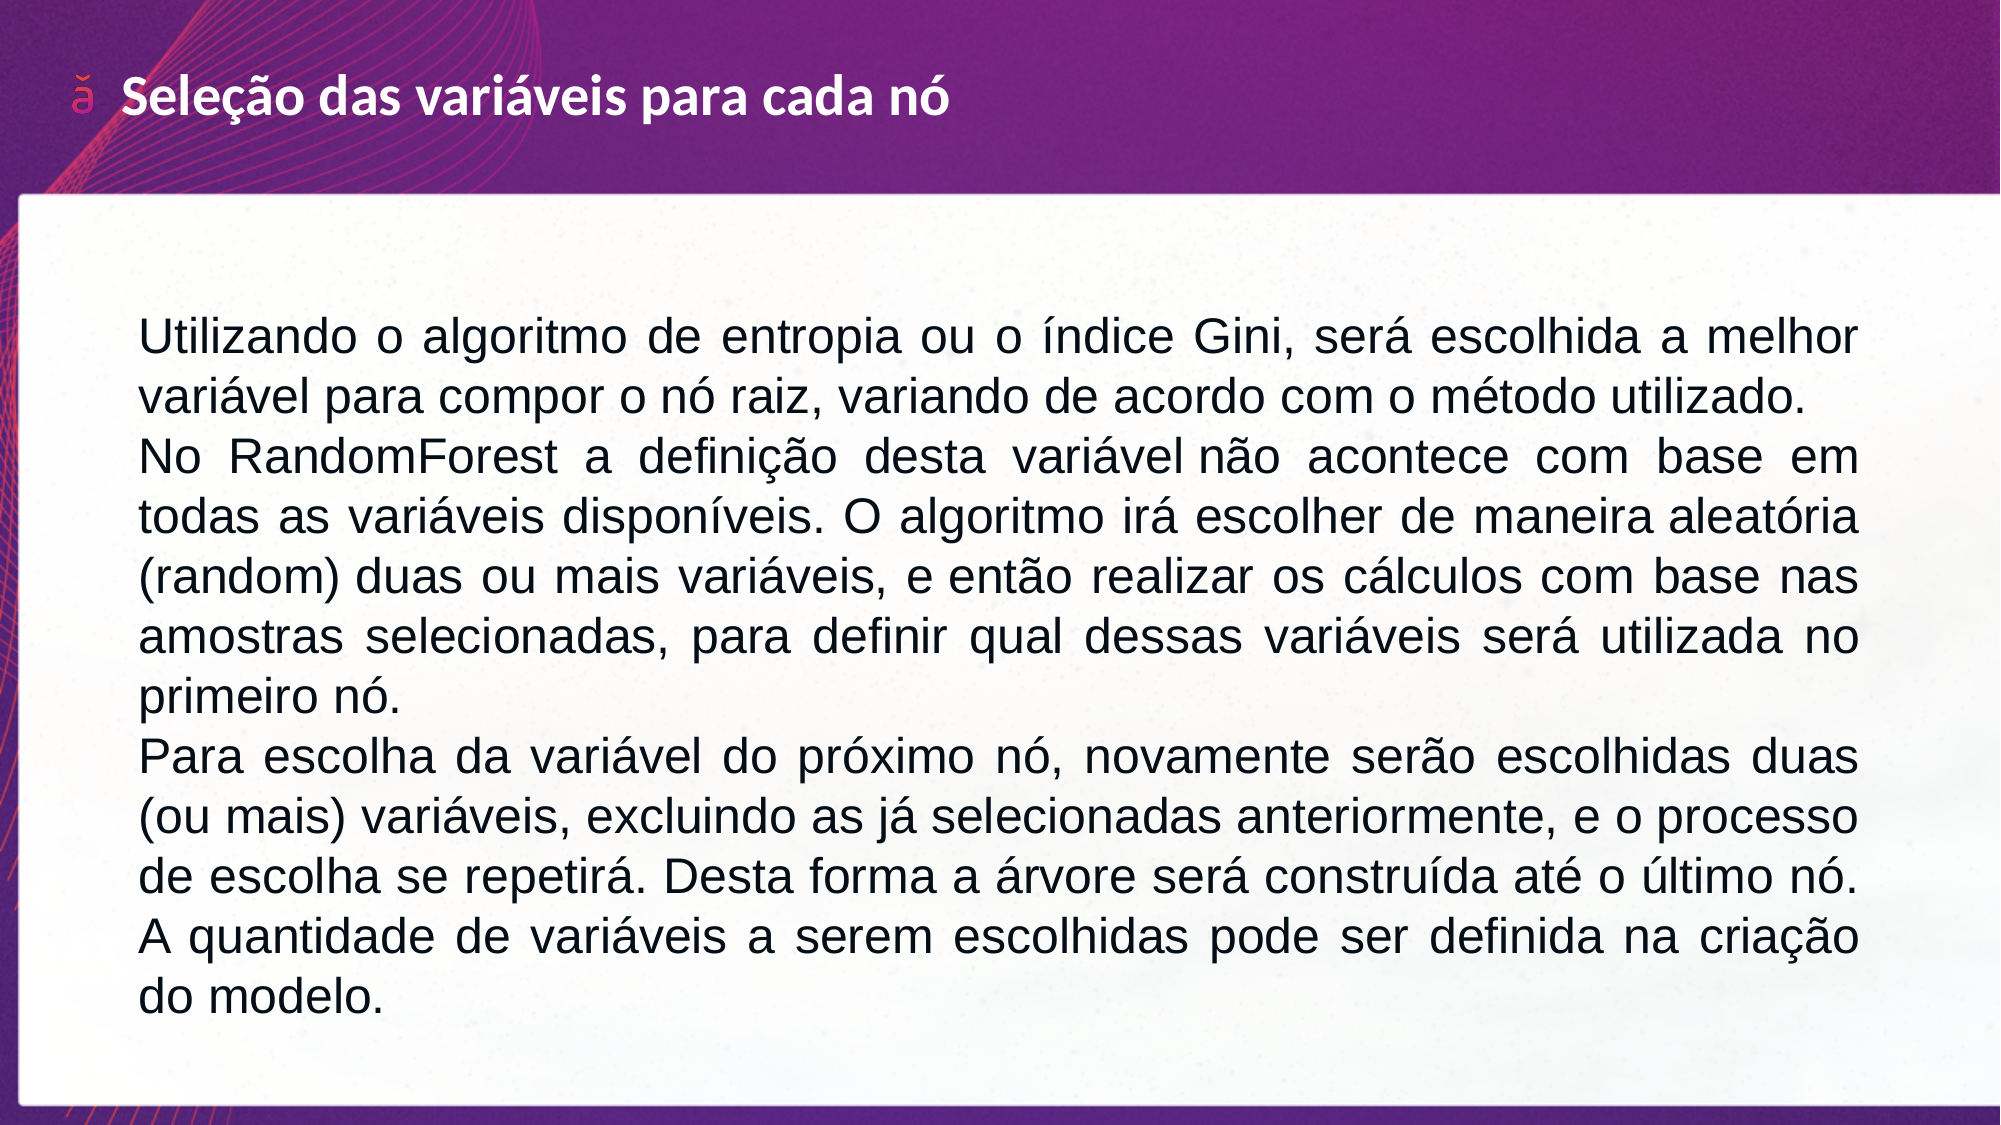

Seleção das variáveis para cada nó

Utilizando o algoritmo de entropia ou o índice Gini, será escolhida a melhor variável para compor o nó raiz, variando de acordo com o método utilizado.
No RandomForest a definição desta variável não acontece com base em todas as variáveis disponíveis. O algoritmo irá escolher de maneira aleatória (random) duas ou mais variáveis, e então realizar os cálculos com base nas amostras selecionadas, para definir qual dessas variáveis será utilizada no primeiro nó.
Para escolha da variável do próximo nó, novamente serão escolhidas duas (ou mais) variáveis, excluindo as já selecionadas anteriormente, e o processo de escolha se repetirá. Desta forma a árvore será construída até o último nó. A quantidade de variáveis a serem escolhidas pode ser definida na criação do modelo.